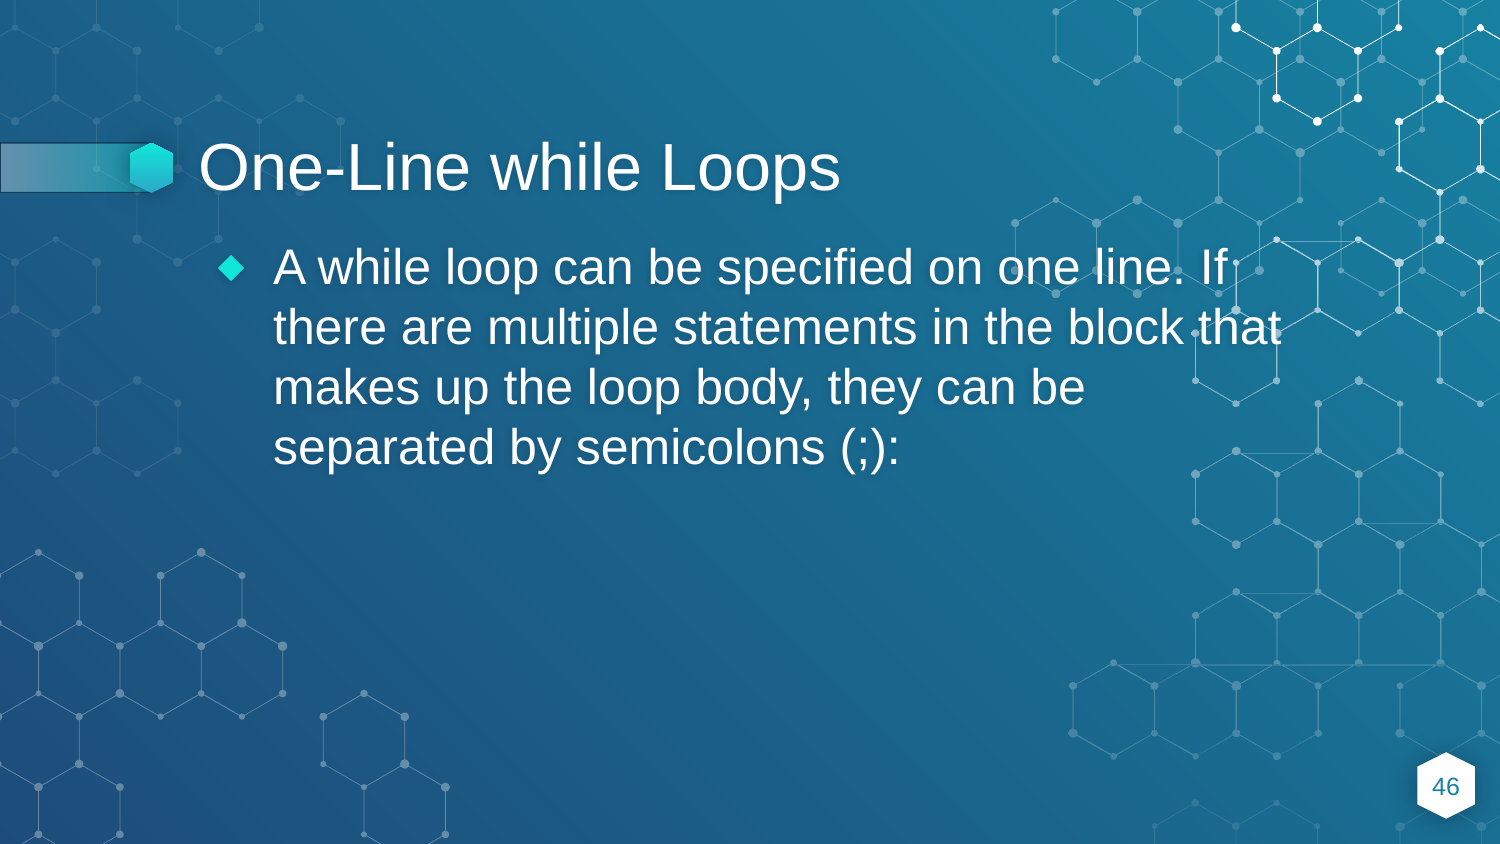

# One-Line while Loops
A while loop can be specified on one line. If there are multiple statements in the block that makes up the loop body, they can be separated by semicolons (;):
46